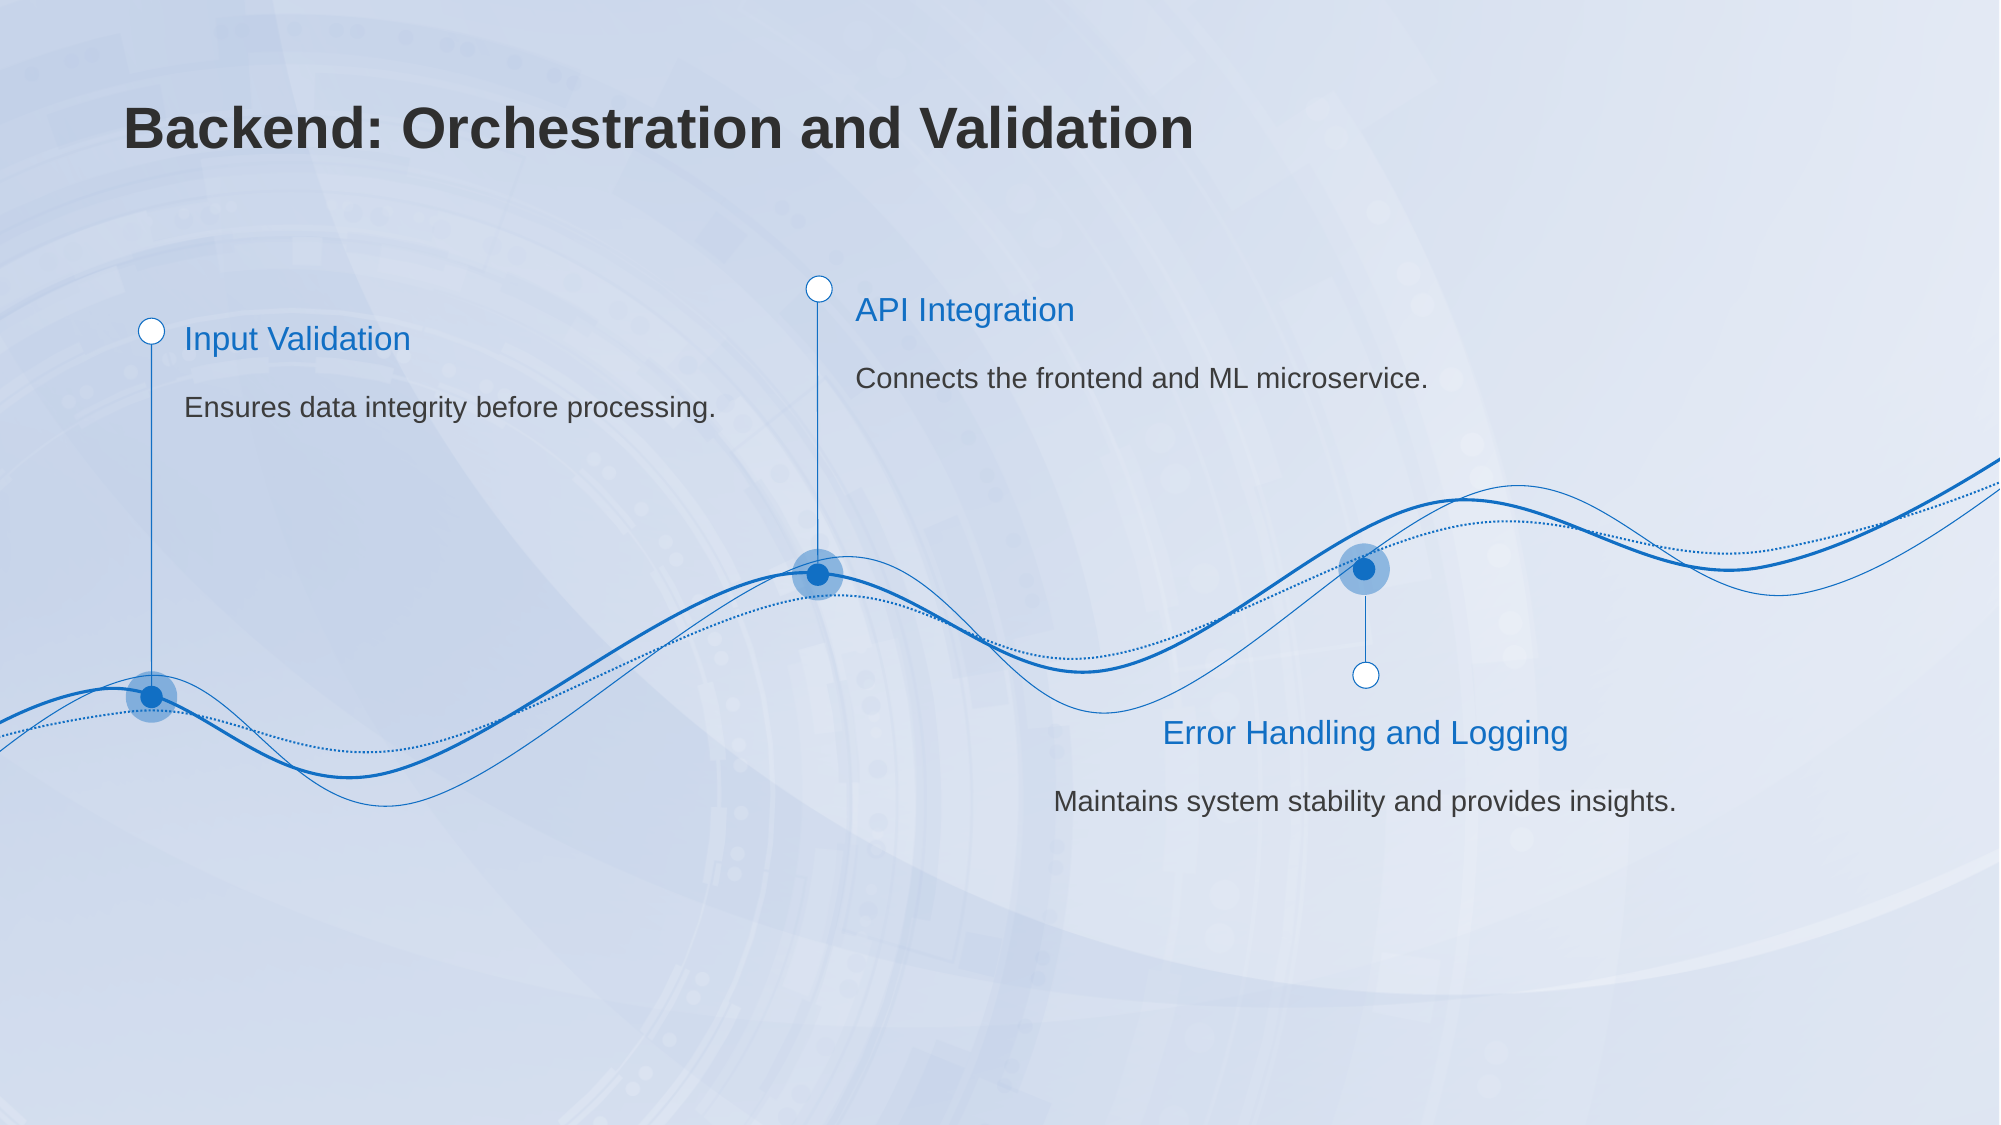

# Backend: Orchestration and Validation

API Integration
Input Validation

Connects the frontend and ML microservice.
Ensures data integrity before processing.

Error Handling and Logging
Maintains system stability and provides insights.